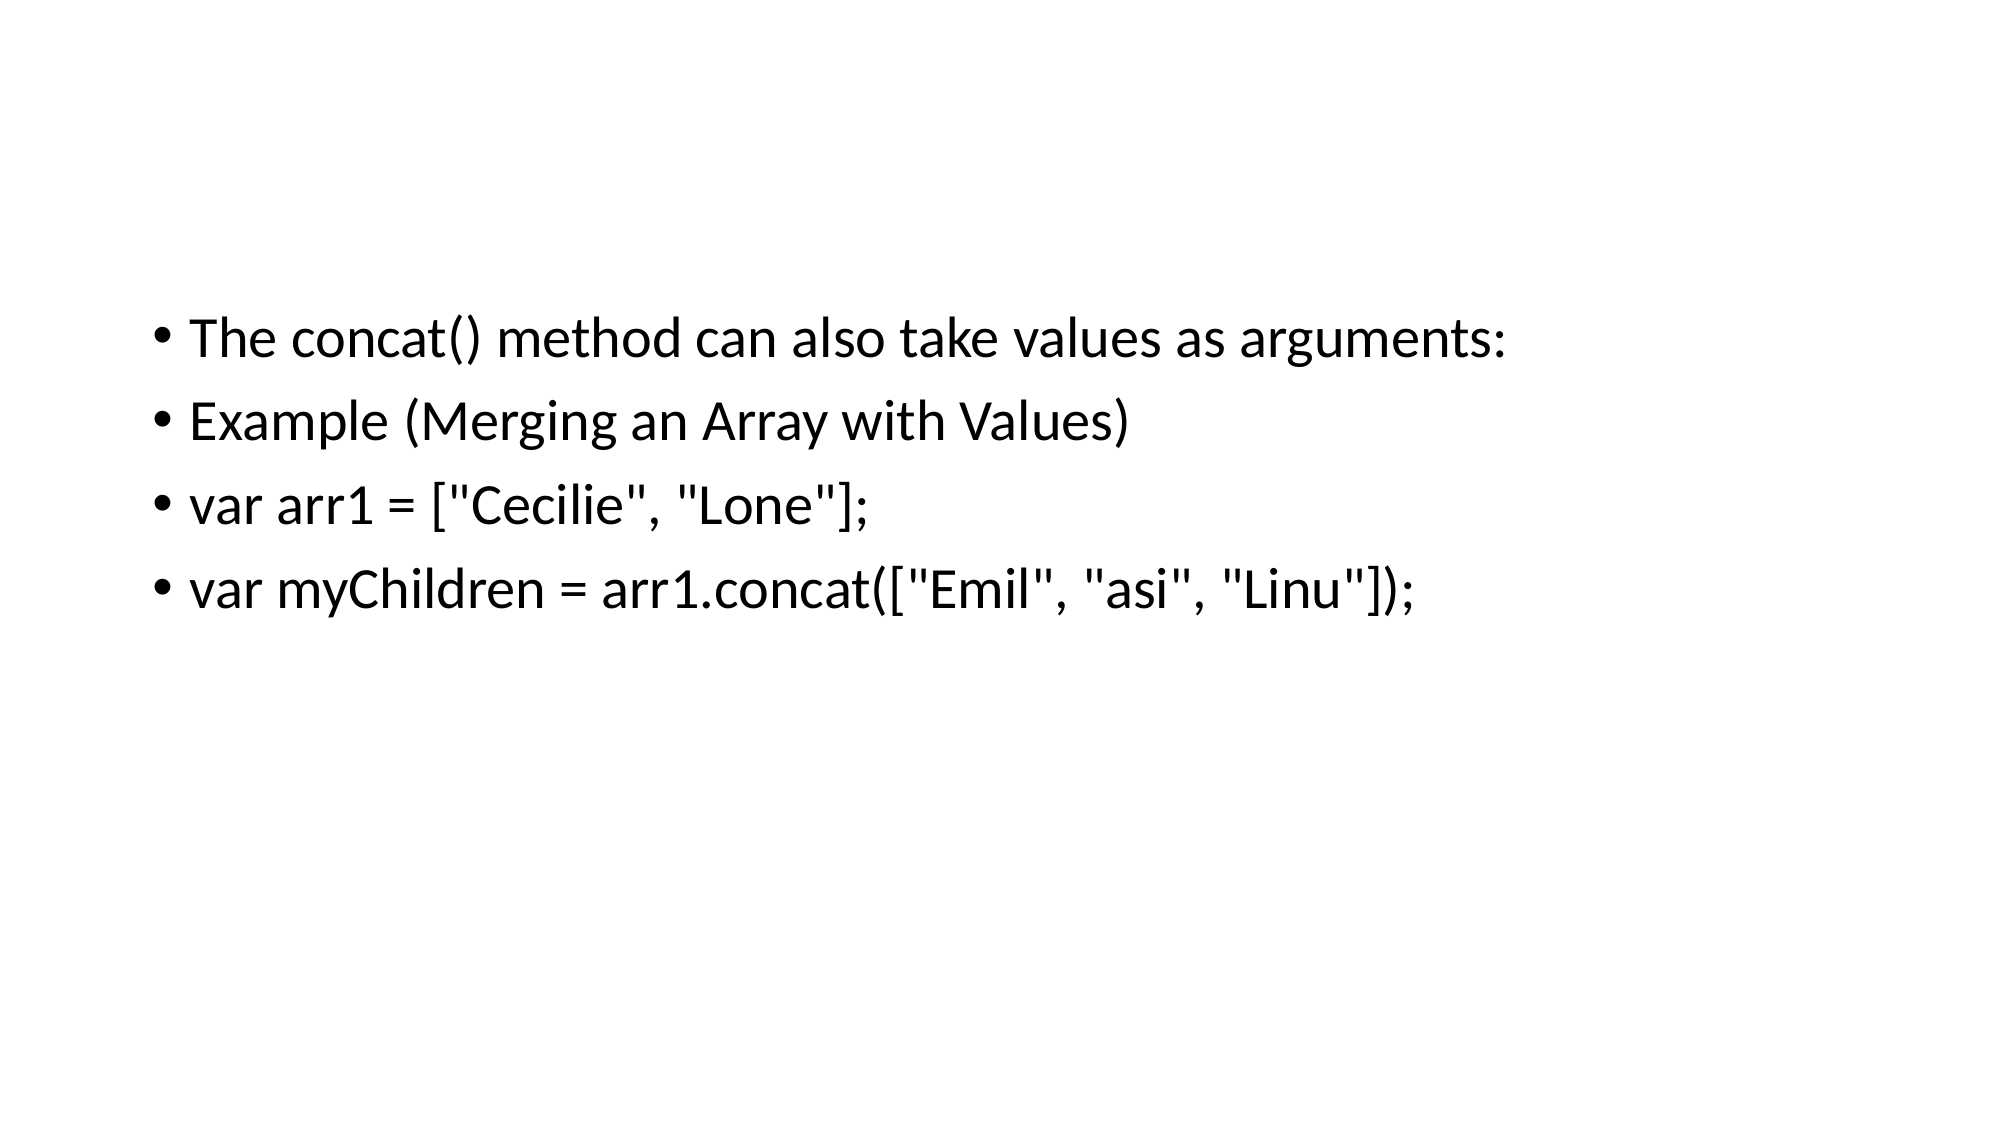

#
The concat() method can also take values as arguments:
Example (Merging an Array with Values)
var arr1 = ["Cecilie", "Lone"];
var myChildren = arr1.concat(["Emil", "asi", "Linu"]);